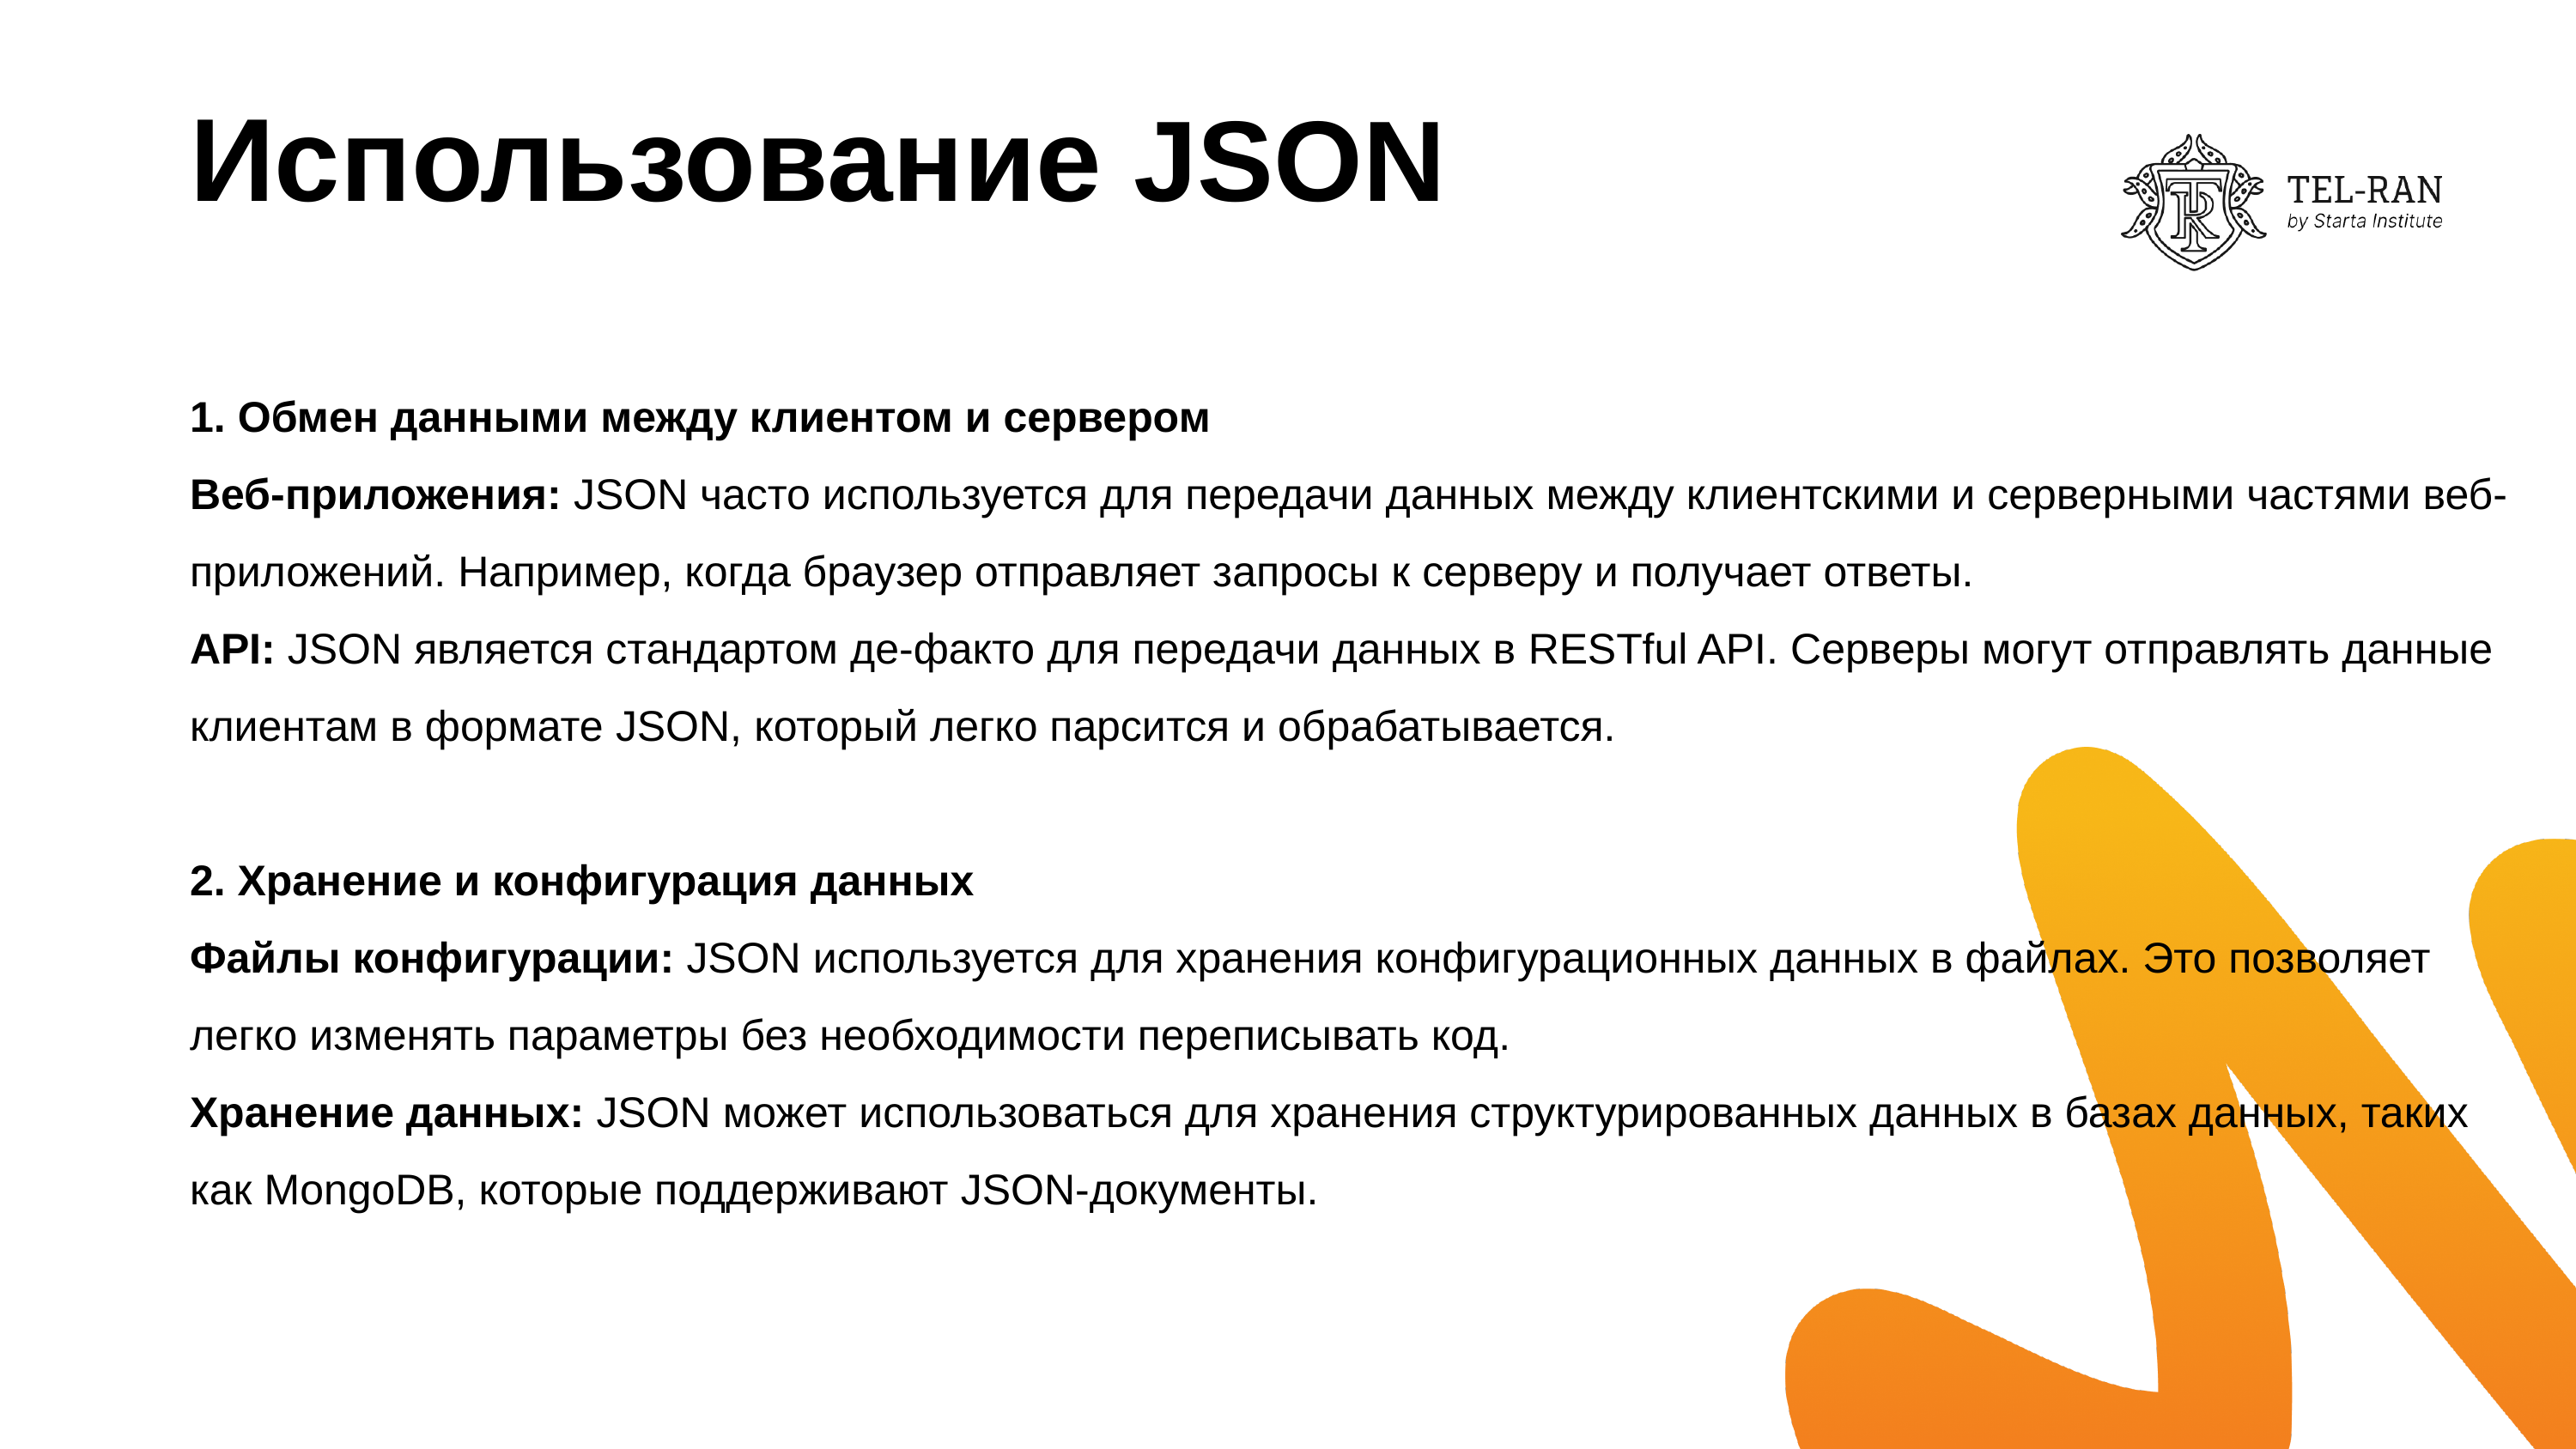

# Использование JSON
1. Обмен данными между клиентом и сервером
Веб-приложения: JSON часто используется для передачи данных между клиентскими и серверными частями веб-приложений. Например, когда браузер отправляет запросы к серверу и получает ответы.
API: JSON является стандартом де-факто для передачи данных в RESTful API. Серверы могут отправлять данные клиентам в формате JSON, который легко парсится и обрабатывается.

2. Хранение и конфигурация данных
Файлы конфигурации: JSON используется для хранения конфигурационных данных в файлах. Это позволяет легко изменять параметры без необходимости переписывать код.
Хранение данных: JSON может использоваться для хранения структурированных данных в базах данных, таких как MongoDB, которые поддерживают JSON-документы.